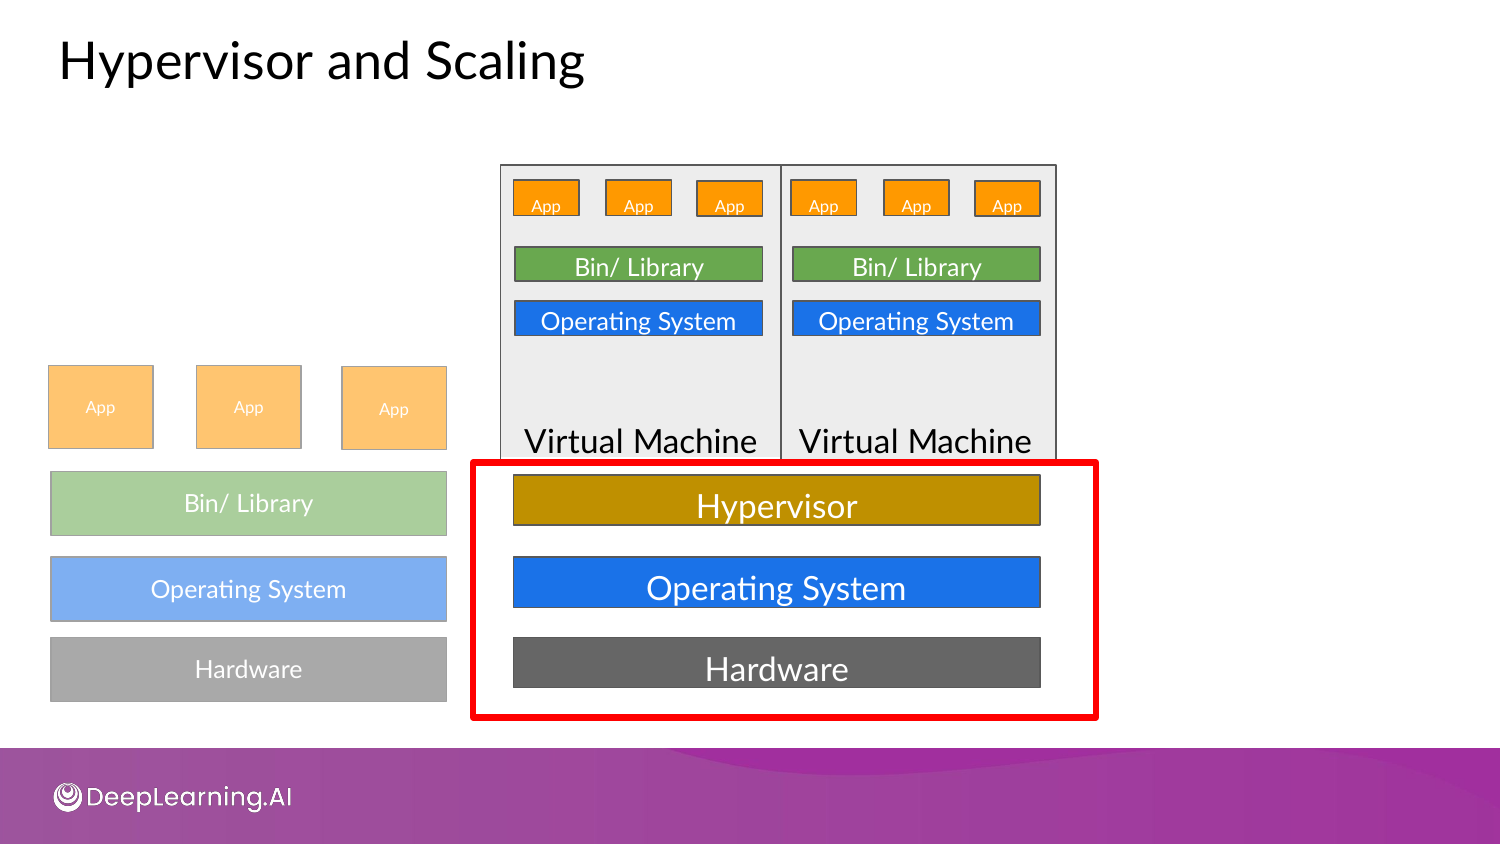

# Hypervisor and Scaling

Virtual Machine

Virtual Machine
App
App
App
App
App
App
Bin/ Library
Bin/ Library
Operating System
Operating System

App

App

App

Bin/ Library
Hypervisor

Operating System
Operating System

Hardware
Hardware